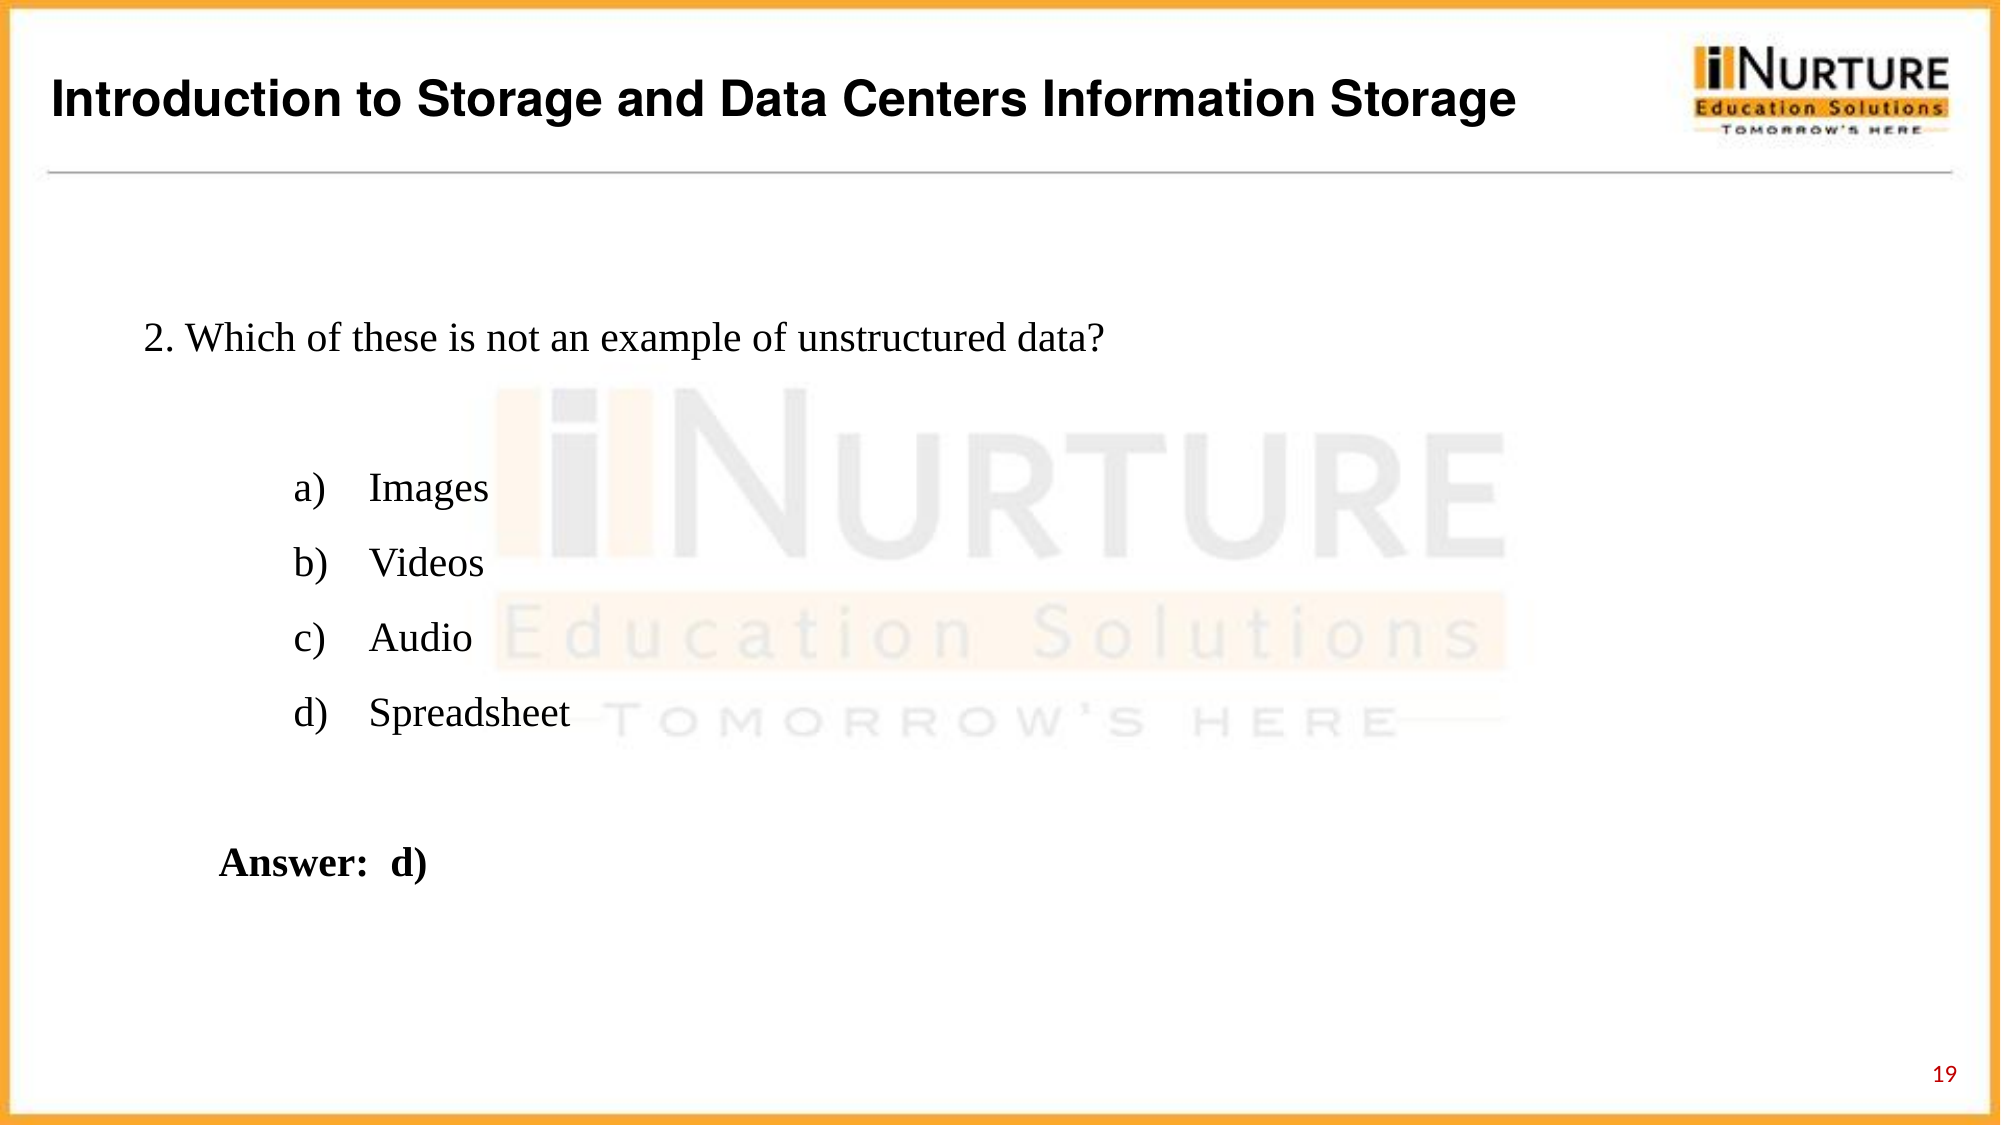

Introduction to Storage and Data Centers Information Storage

2. Which of these is not an example of unstructured data?

Images
Videos
Audio
Spreadsheet

Answer:  d)

19